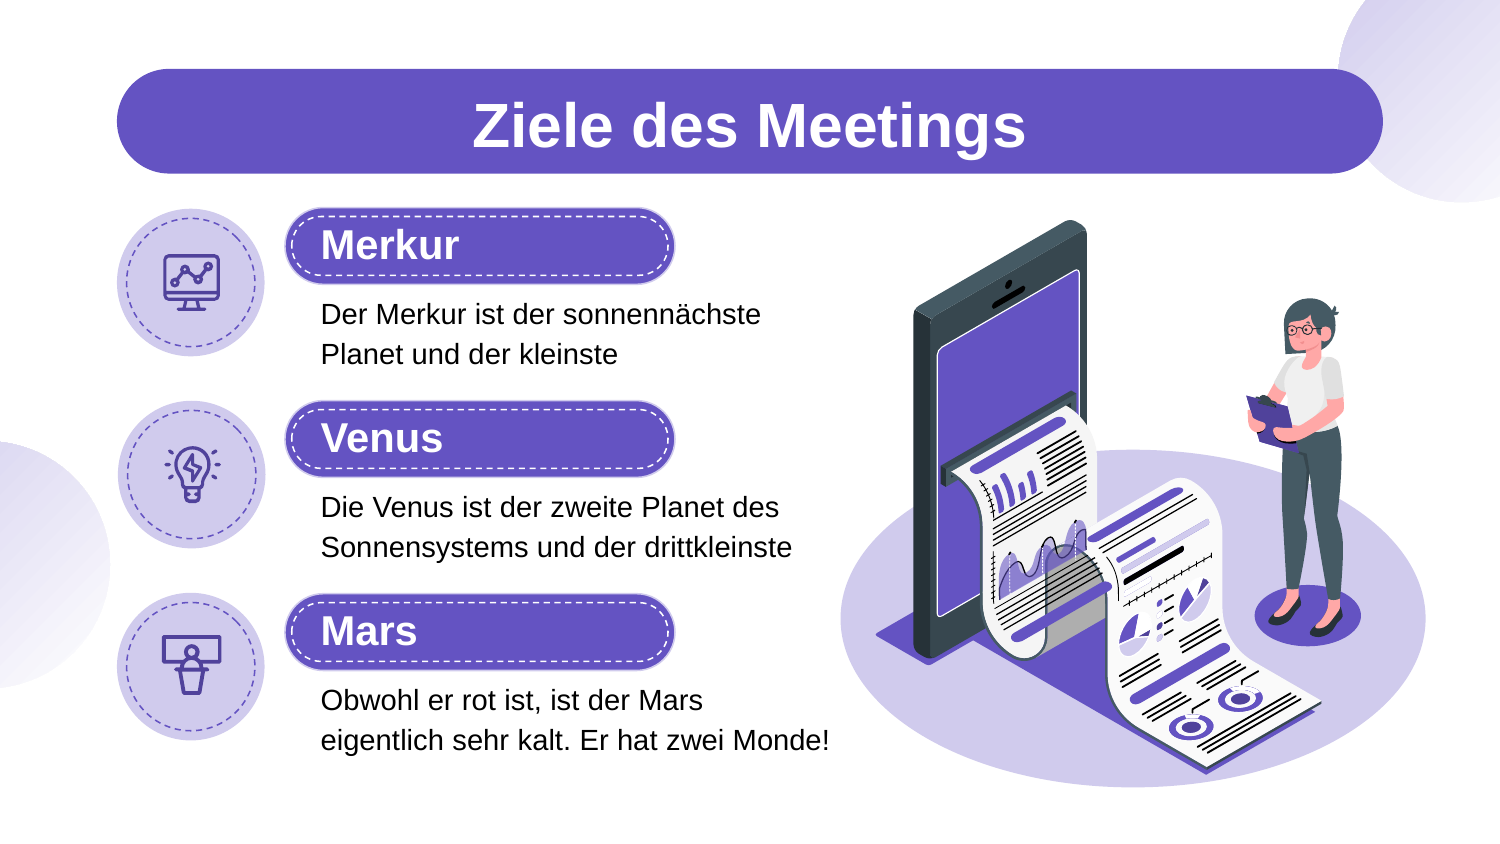

# Ziele des Meetings

Merkur

Der Merkur ist der sonnennächste Planet und der kleinste

Venus

Die Venus ist der zweite Planet des Sonnensystems und der drittkleinste

Mars

Obwohl er rot ist, ist der Mars eigentlich sehr kalt. Er hat zwei Monde!